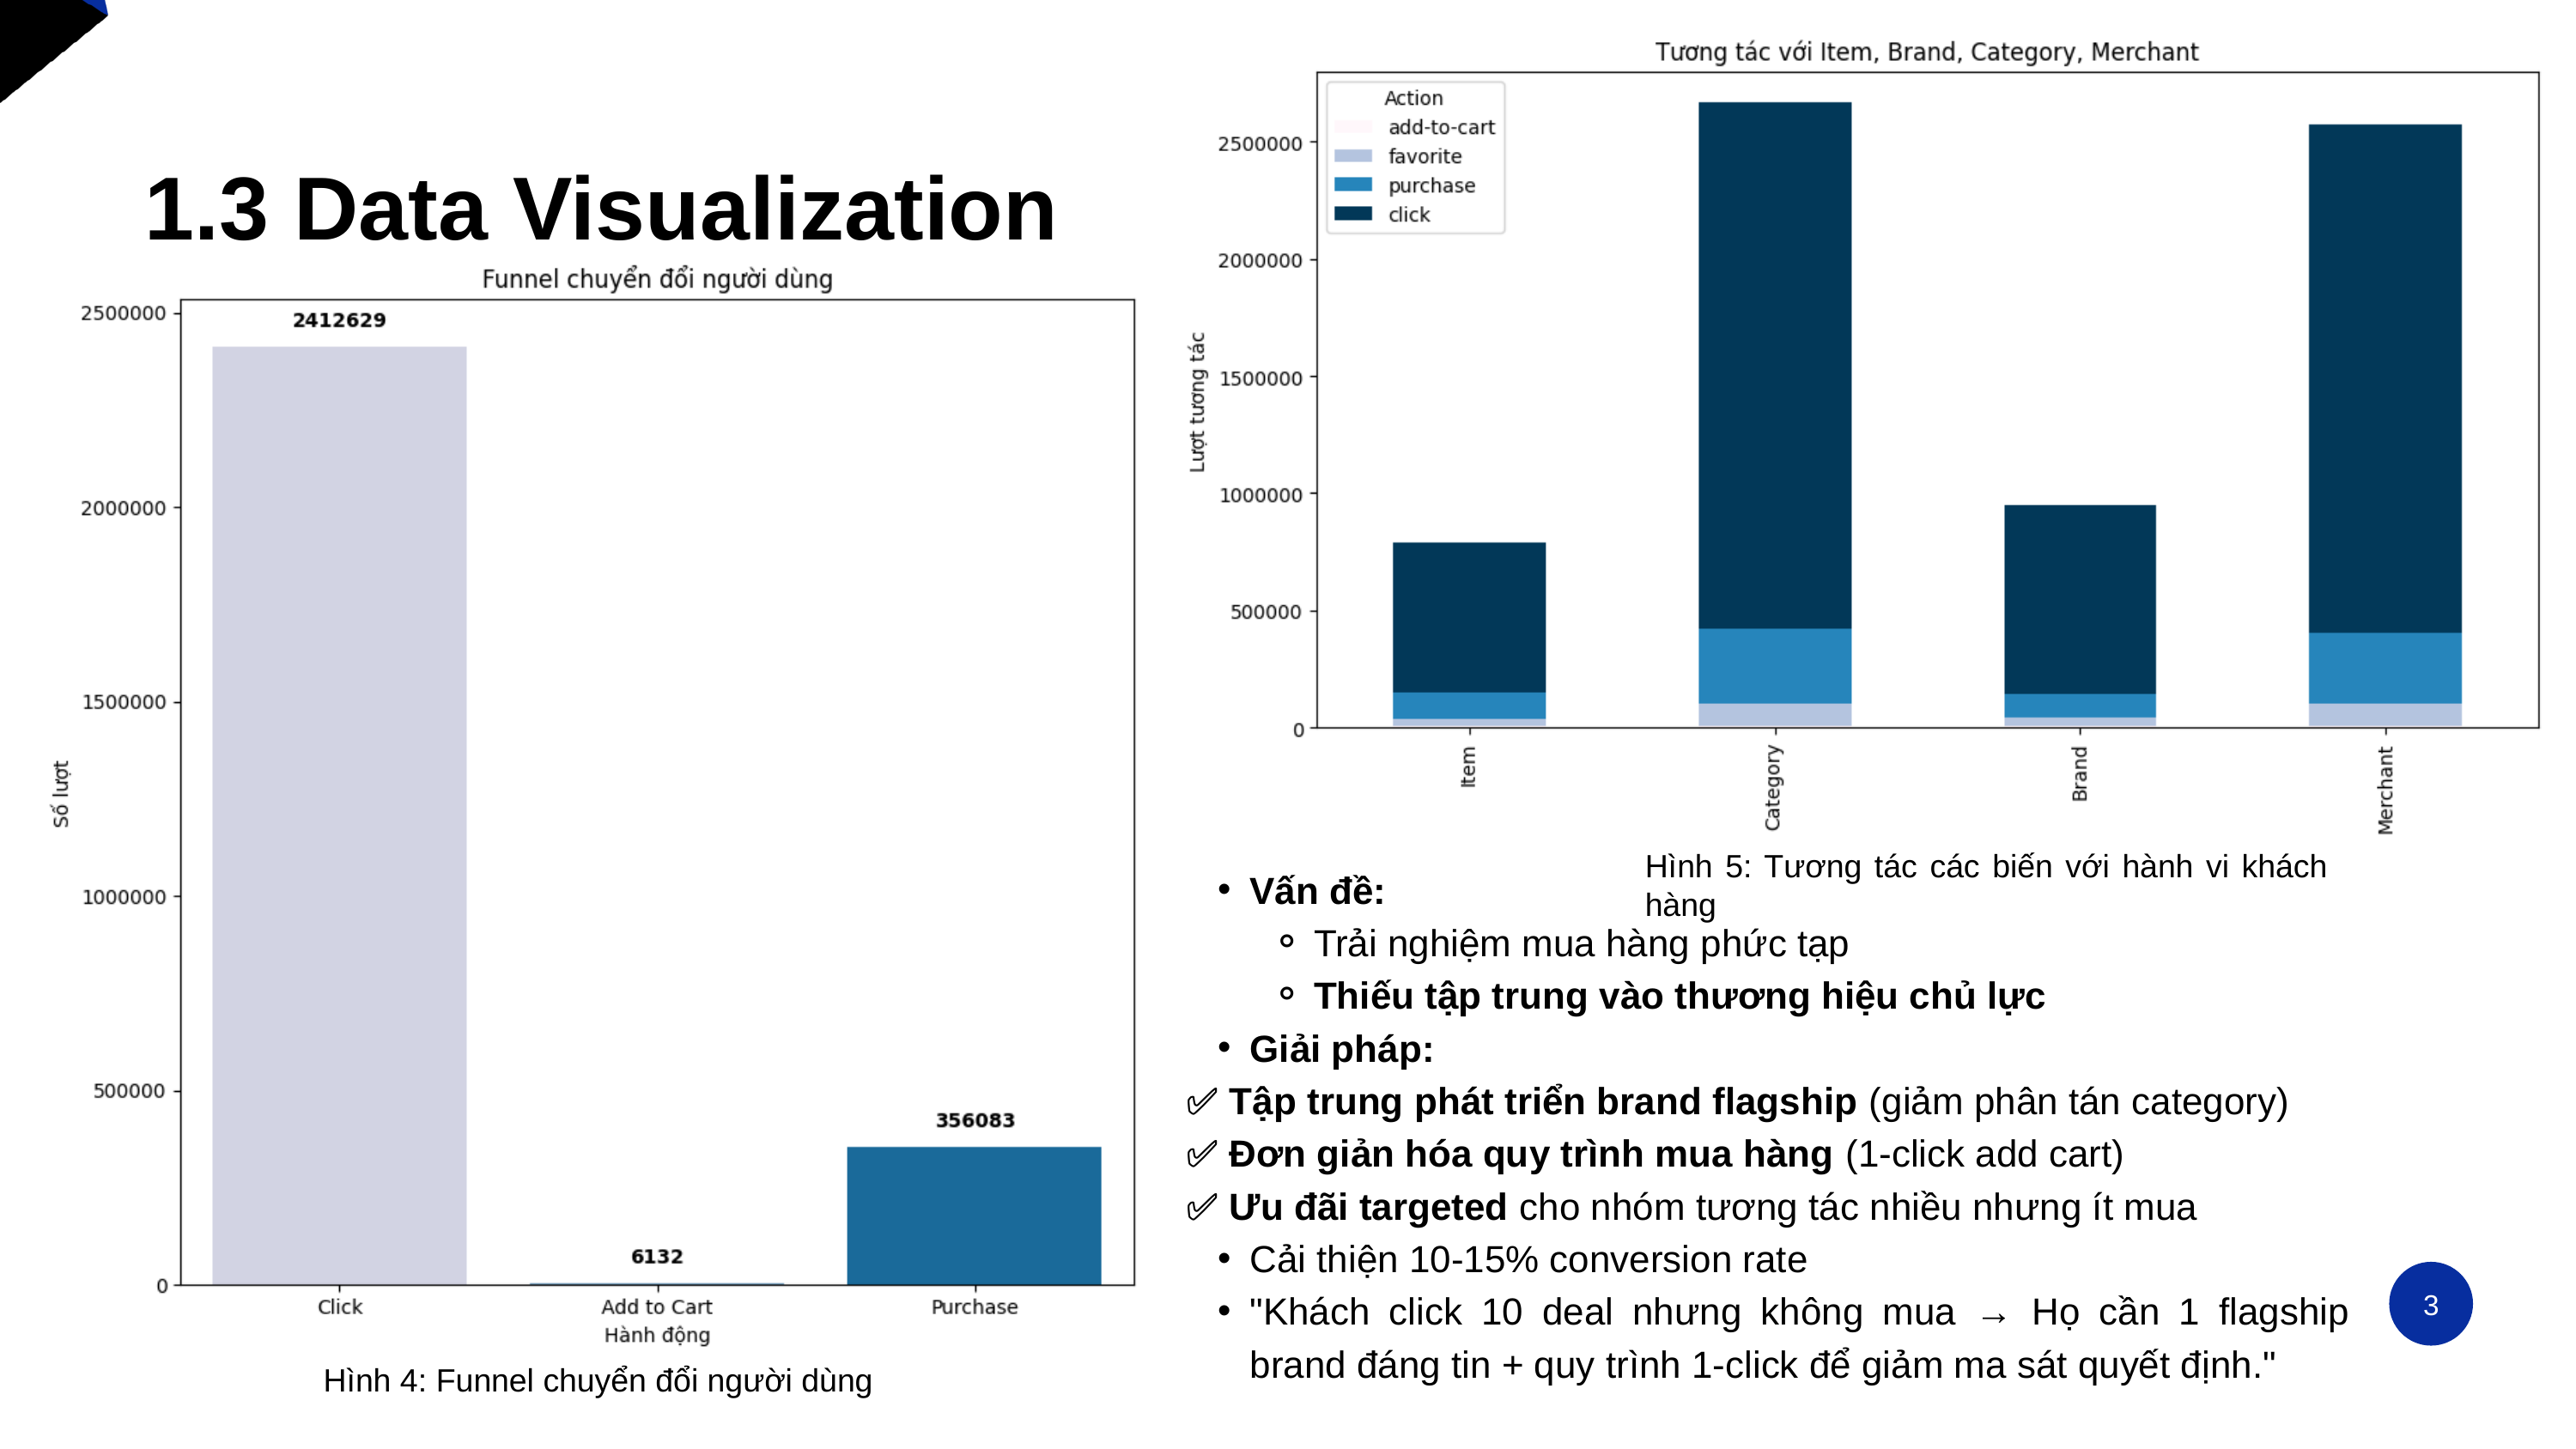

1.3 Data Visualization

Hình 5: Tương tác các biến với hành vi khách hàng
Vấn đề:
Trải nghiệm mua hàng phức tạp
Thiếu tập trung vào thương hiệu chủ lực
Giải pháp:
✅ Tập trung phát triển brand flagship (giảm phân tán category)
✅ Đơn giản hóa quy trình mua hàng (1-click add cart)
✅ Ưu đãi targeted cho nhóm tương tác nhiều nhưng ít mua
Cải thiện 10-15% conversion rate
"Khách click 10 deal nhưng không mua → Họ cần 1 flagship brand đáng tin + quy trình 1-click để giảm ma sát quyết định."

3
Hình 4: Funnel chuyển đổi người dùng